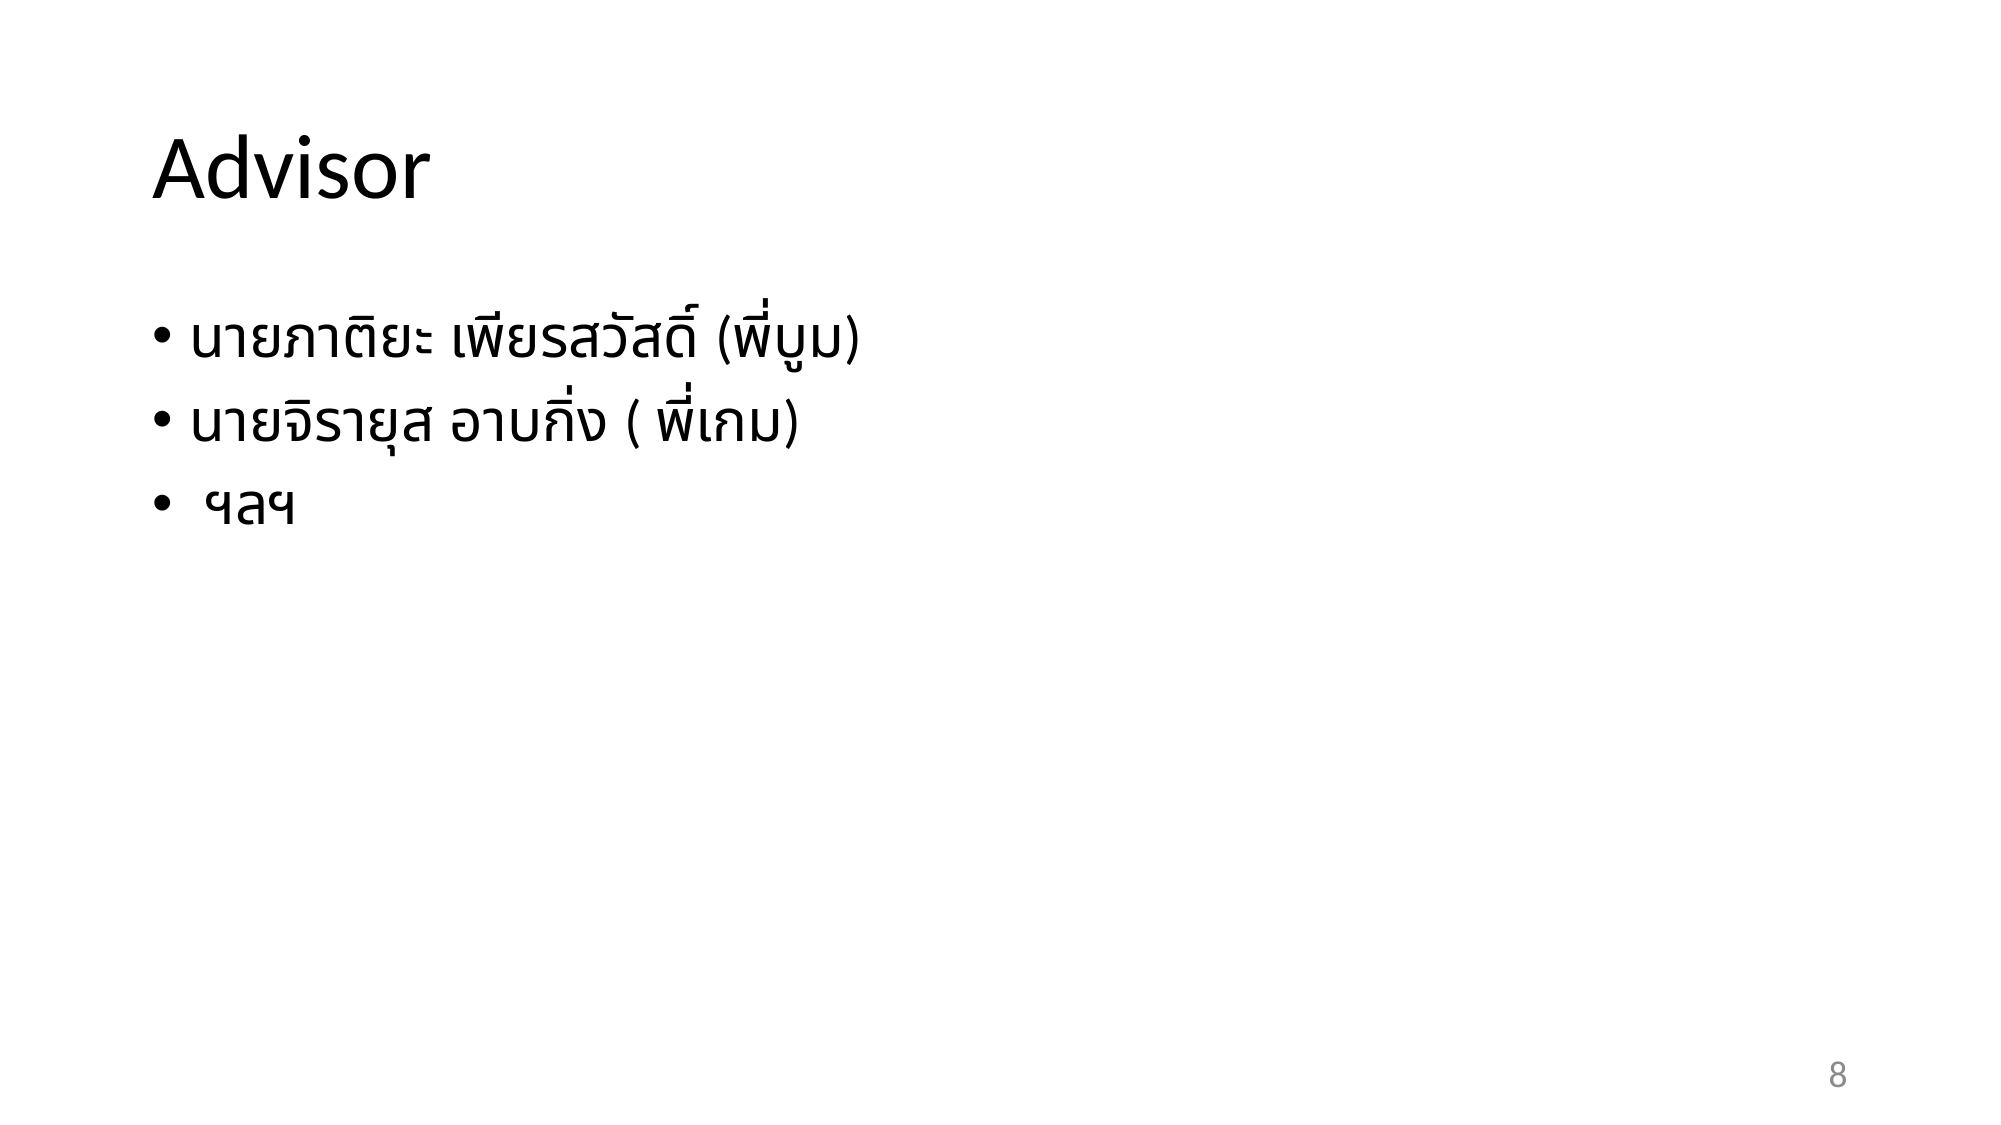

# Advisor
นายภาติยะ เพียรสวัสดิ์ (พี่บูม)
นายจิรายุส อาบกิ่ง ( พี่เกม)
 ฯลฯ
8